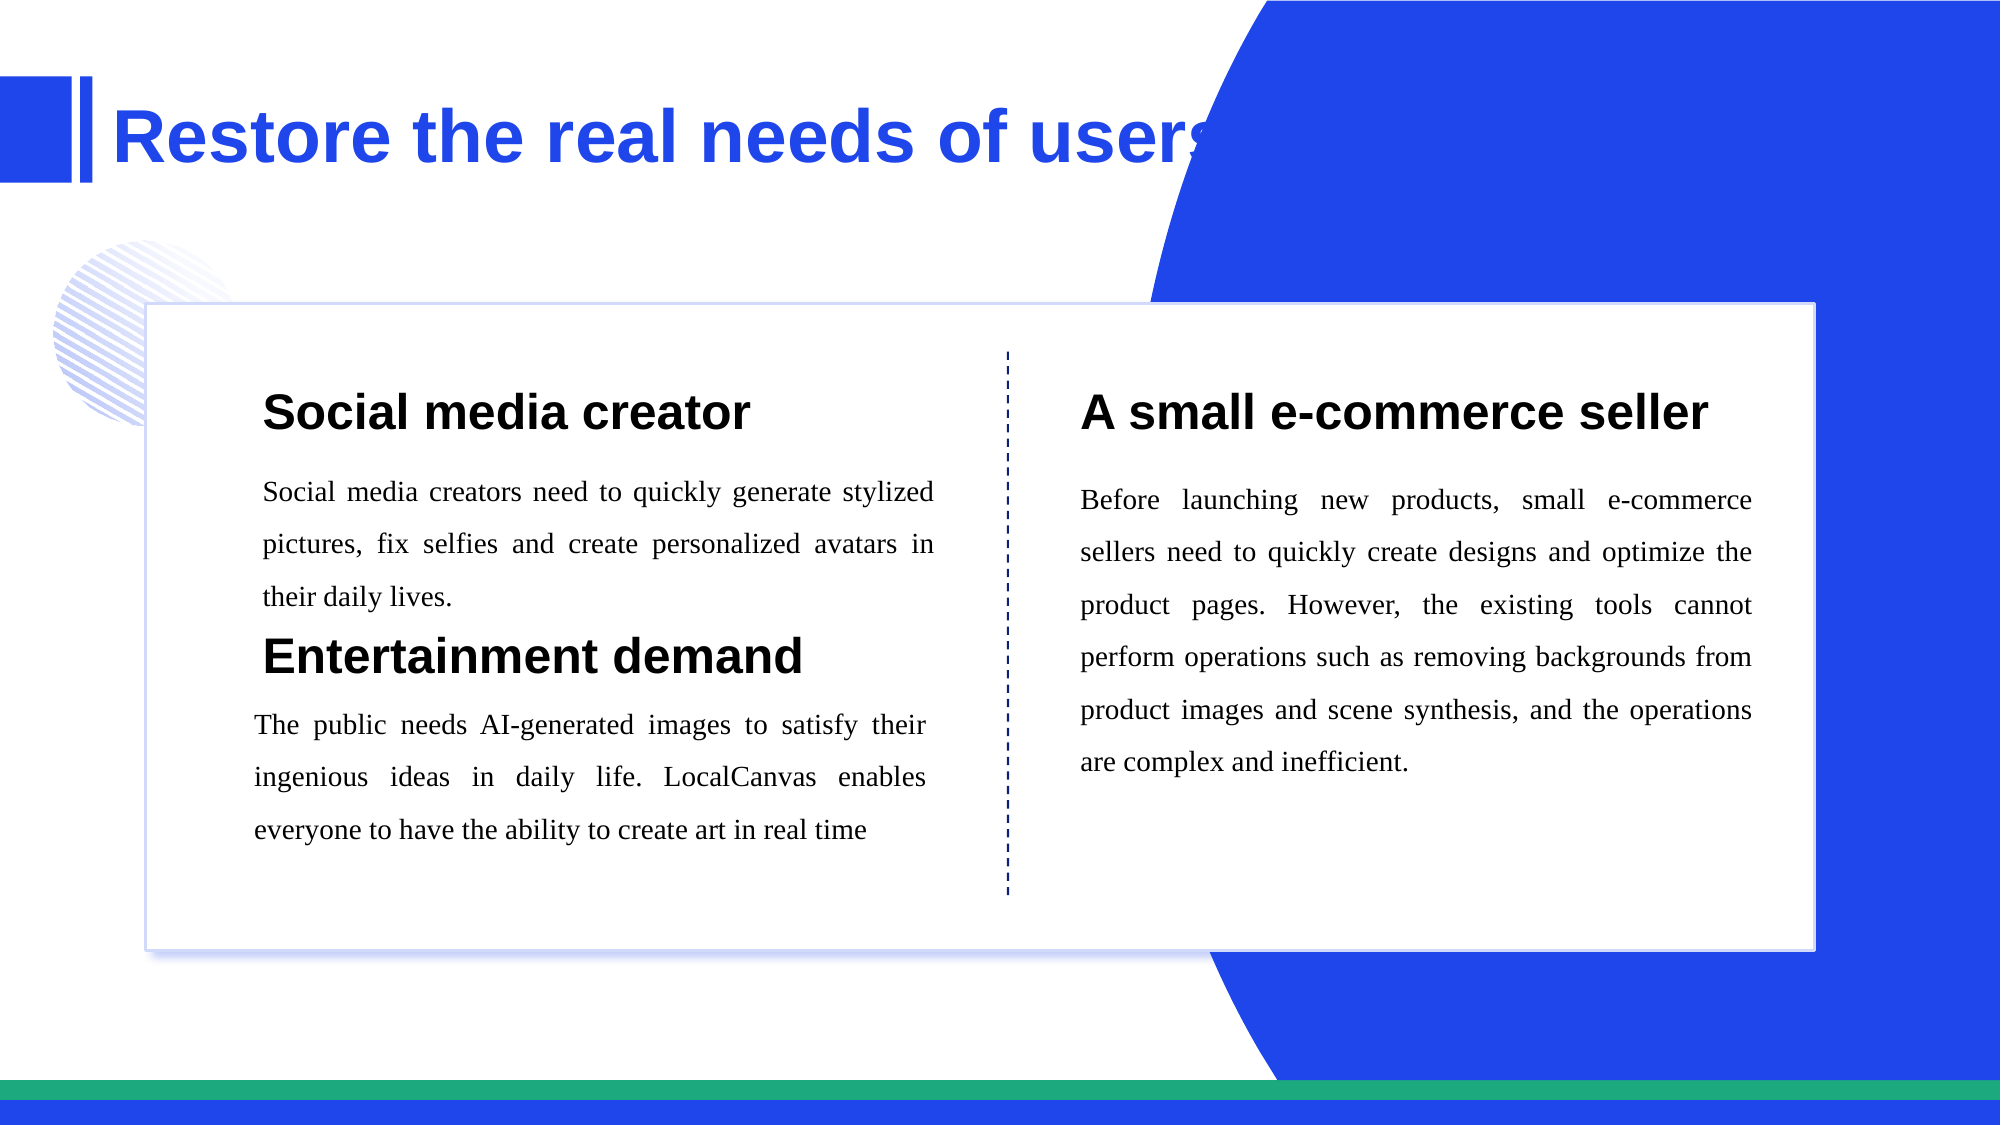

Restore the real needs of users

Social media creator
A small e-commerce seller
Social media creators need to quickly generate stylized pictures, fix selfies and create personalized avatars in their daily lives.
Before launching new products, small e-commerce sellers need to quickly create designs and optimize the product pages. However, the existing tools cannot perform operations such as removing backgrounds from product images and scene synthesis, and the operations are complex and inefficient.
Entertainment demand
The public needs AI-generated images to satisfy their ingenious ideas in daily life. LocalCanvas enables everyone to have the ability to create art in real time